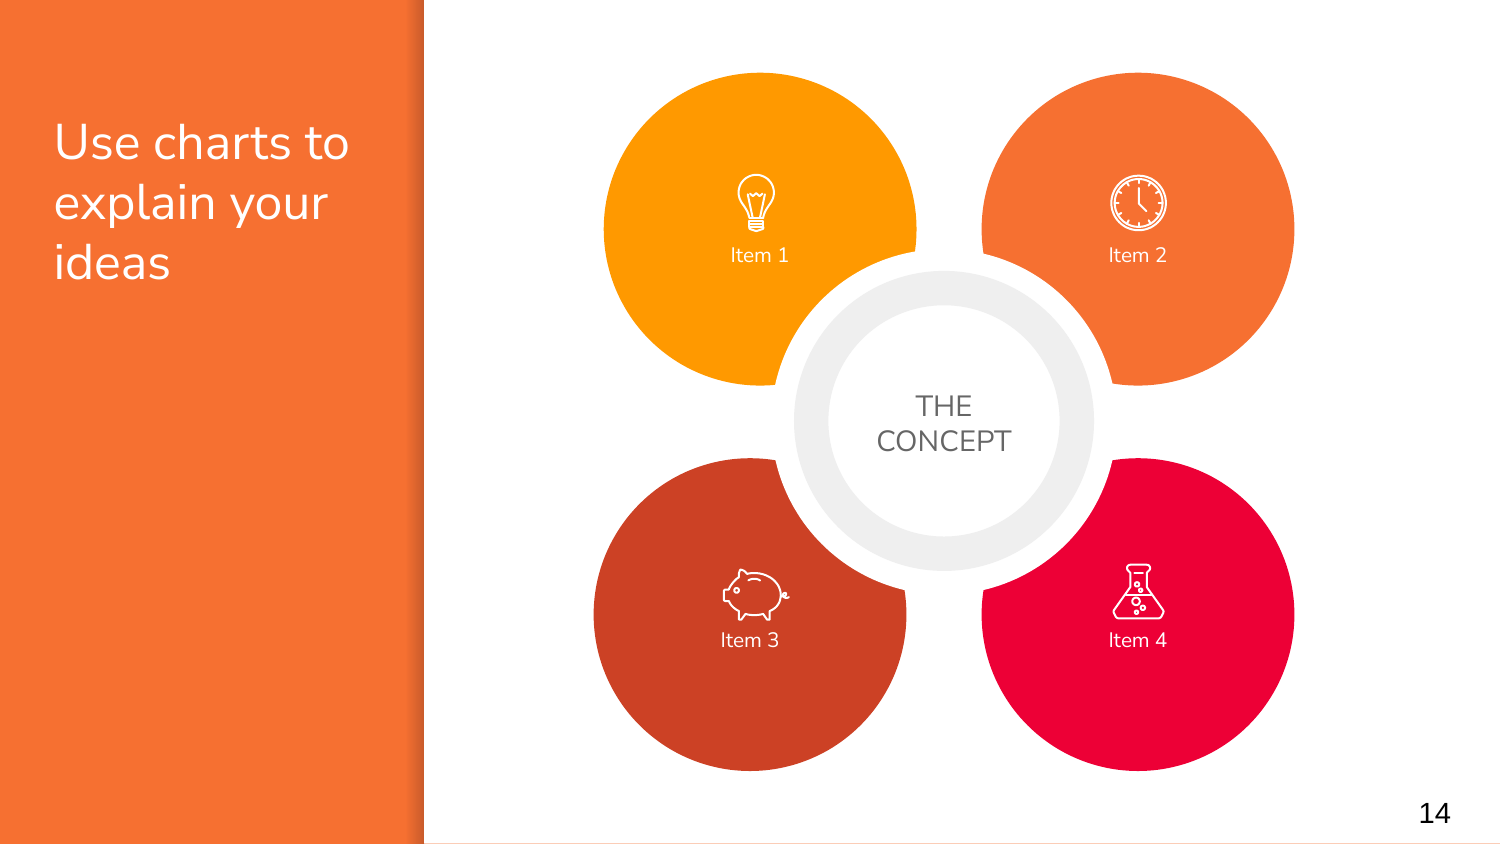

Item 1

Item 2

Item 3

Item 4
# Use charts to explain your ideas

THE
CONCEPT

14